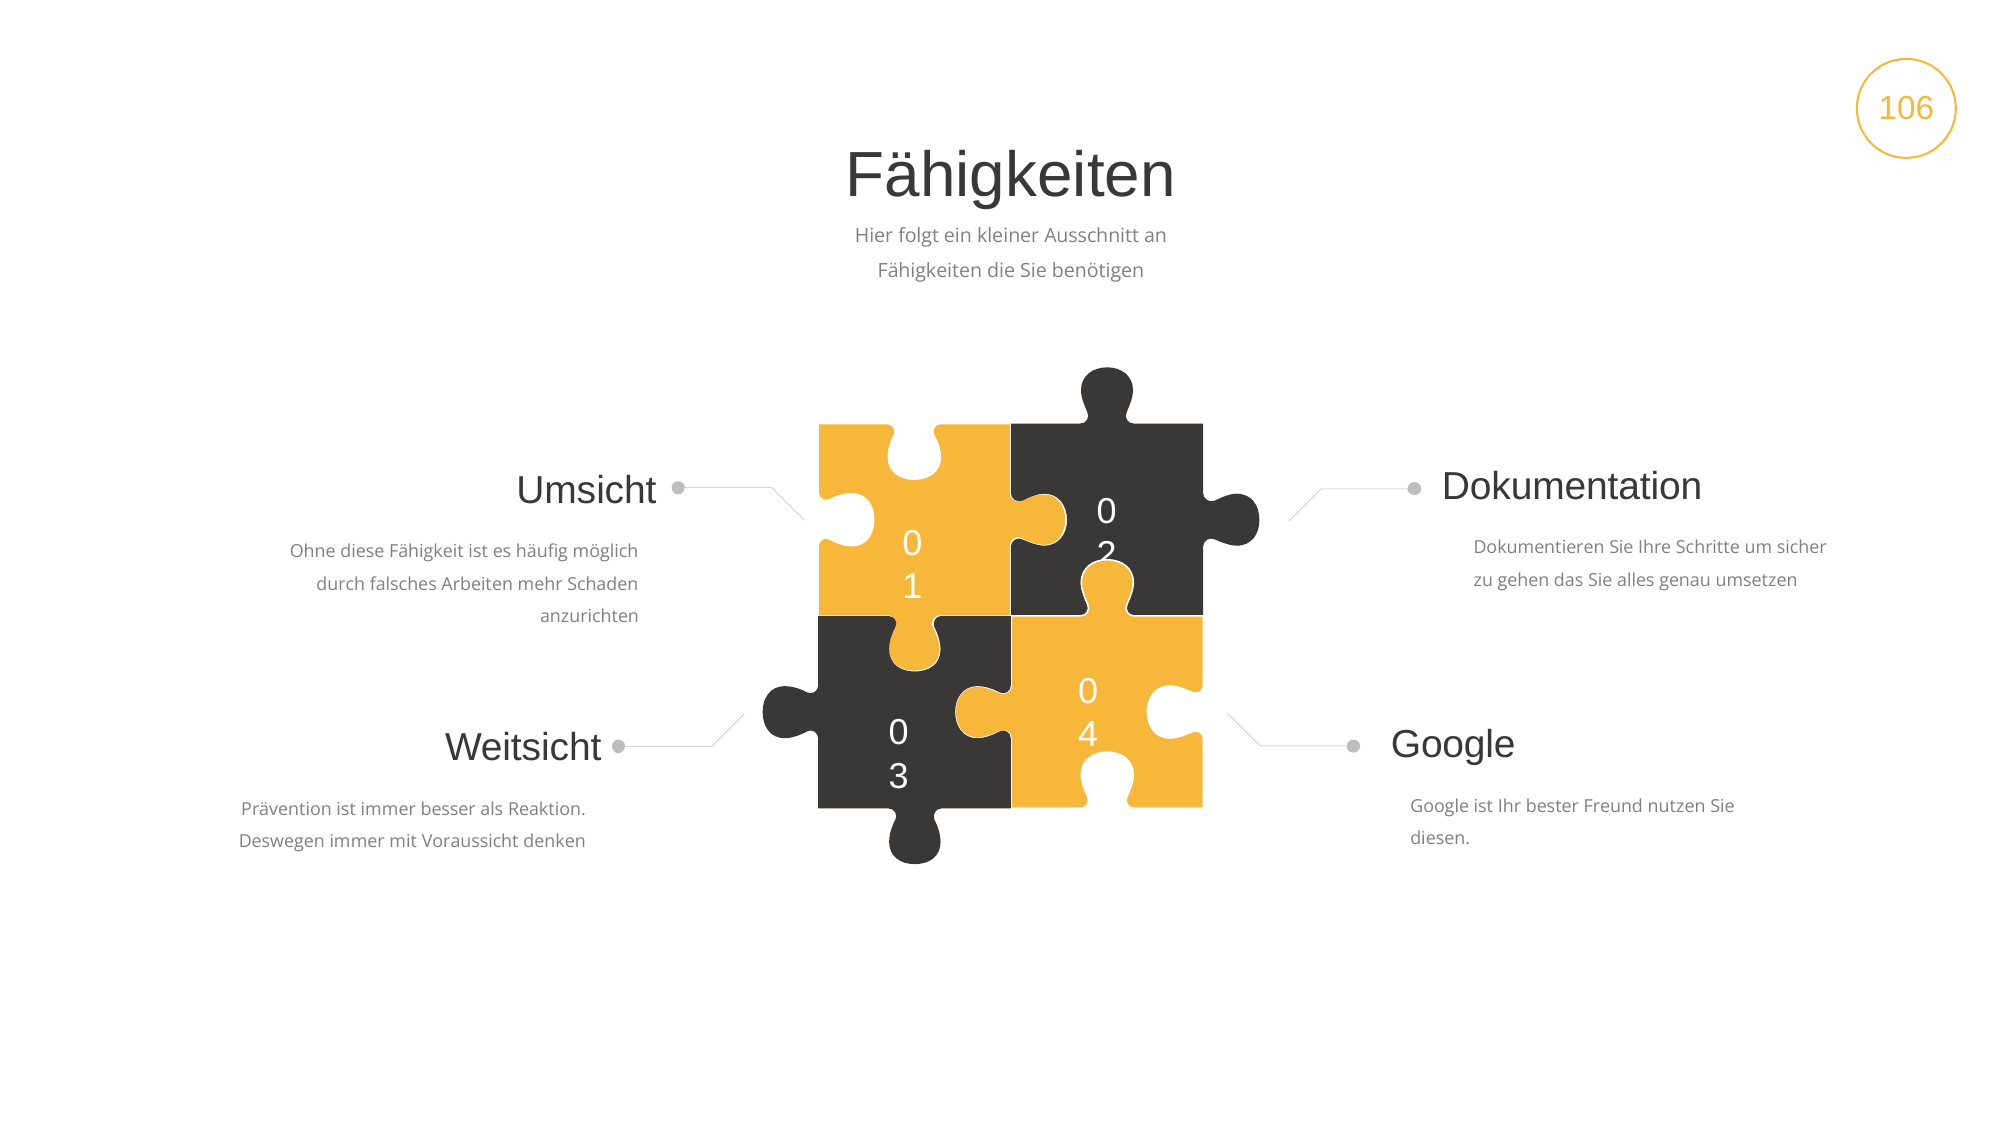

106
Fähigkeiten
Hier folgt ein kleiner Ausschnitt an Fähigkeiten die Sie benötigen

02

01
Dokumentation
Dokumentieren Sie Ihre Schritte um sicher zu gehen das Sie alles genau umsetzen
Umsicht
Ohne diese Fähigkeit ist es häufig möglich durch falsches Arbeiten mehr Schaden anzurichten

04

03
Google
Google ist Ihr bester Freund nutzen Sie diesen.

Weitsicht
Prävention ist immer besser als Reaktion. Deswegen immer mit Voraussicht denken